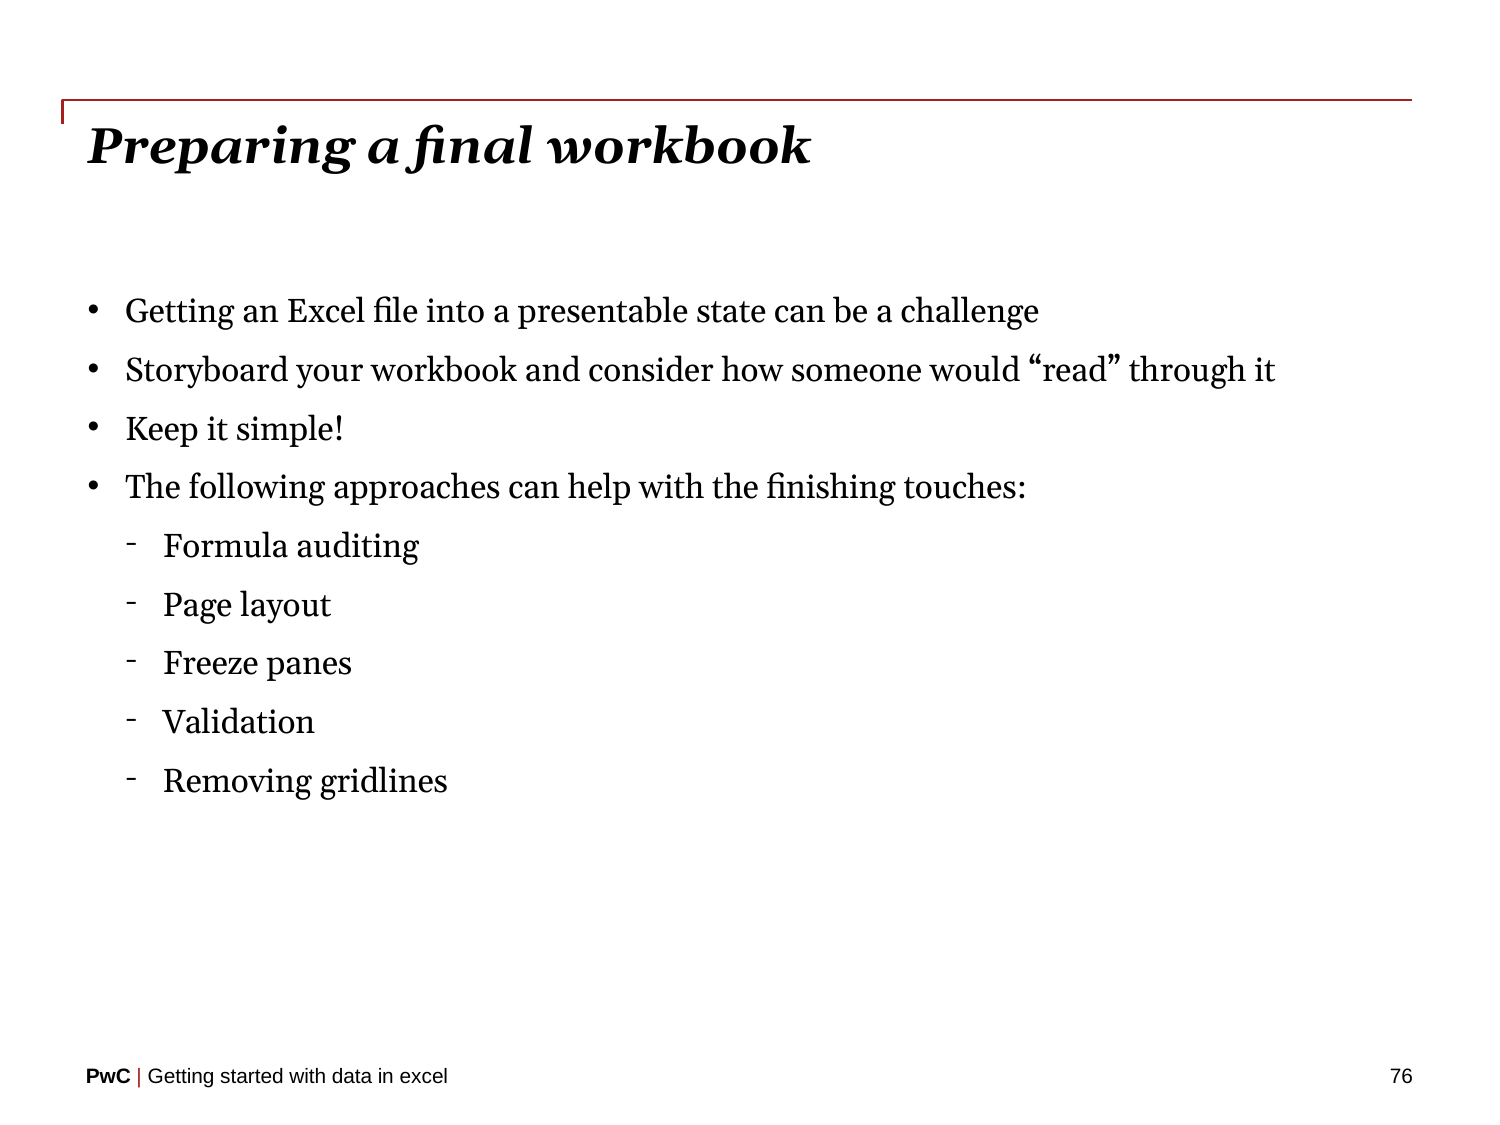

# Preparing a final workbook
Getting an Excel file into a presentable state can be a challenge
Storyboard your workbook and consider how someone would “read” through it
Keep it simple!
The following approaches can help with the finishing touches:
Formula auditing
Page layout
Freeze panes
Validation
Removing gridlines
76